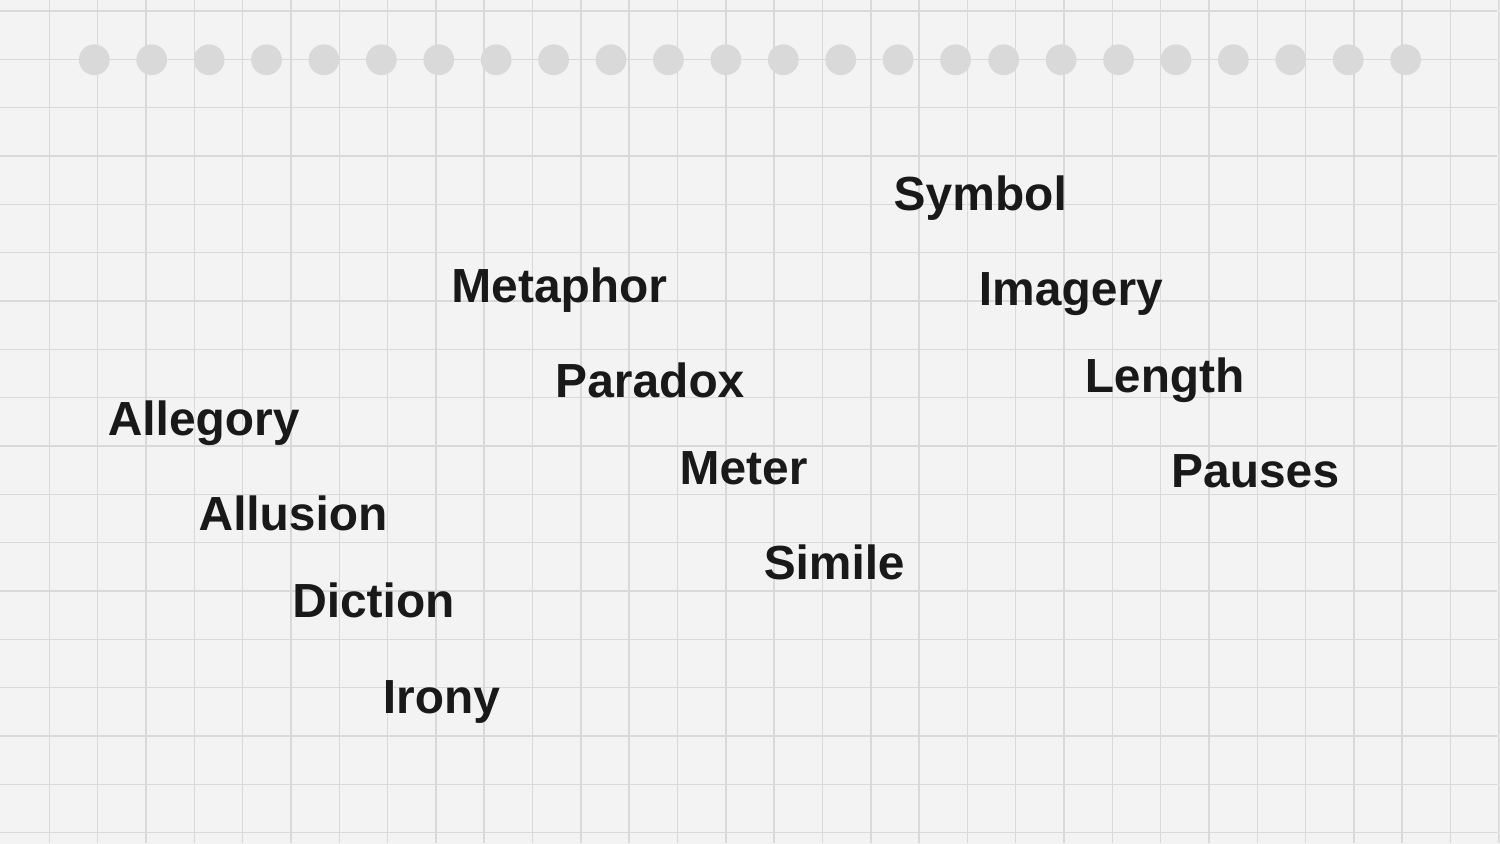

Symbol
Metaphor
Imagery
Length
Paradox
Allegory
Meter
Pauses
Allusion
Simile
Diction
Irony